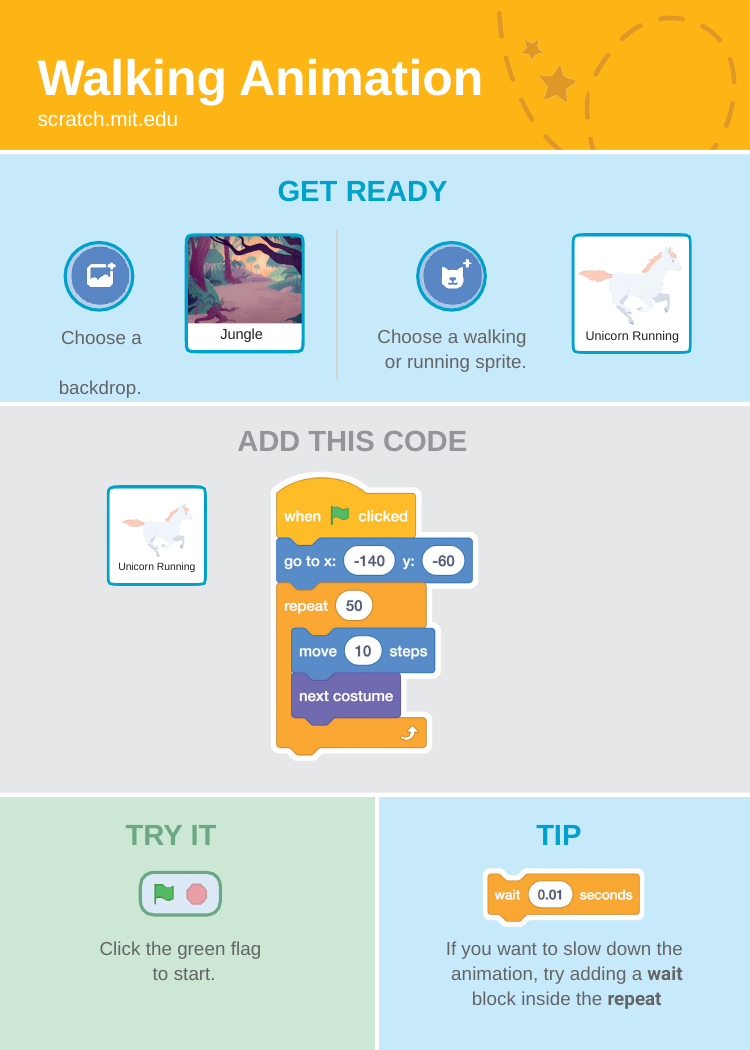

# Walking Animation
scratch.mit.edu

GET READY

Choose a walking  or running sprite.
Choose a  backdrop.
Jungle
Unicorn Running

ADD THIS CODE

Unicorn Running

TRY IT
TIP

Click the green flag  to start.
If you want to slow down the  animation, try adding a wait  block inside the repeat